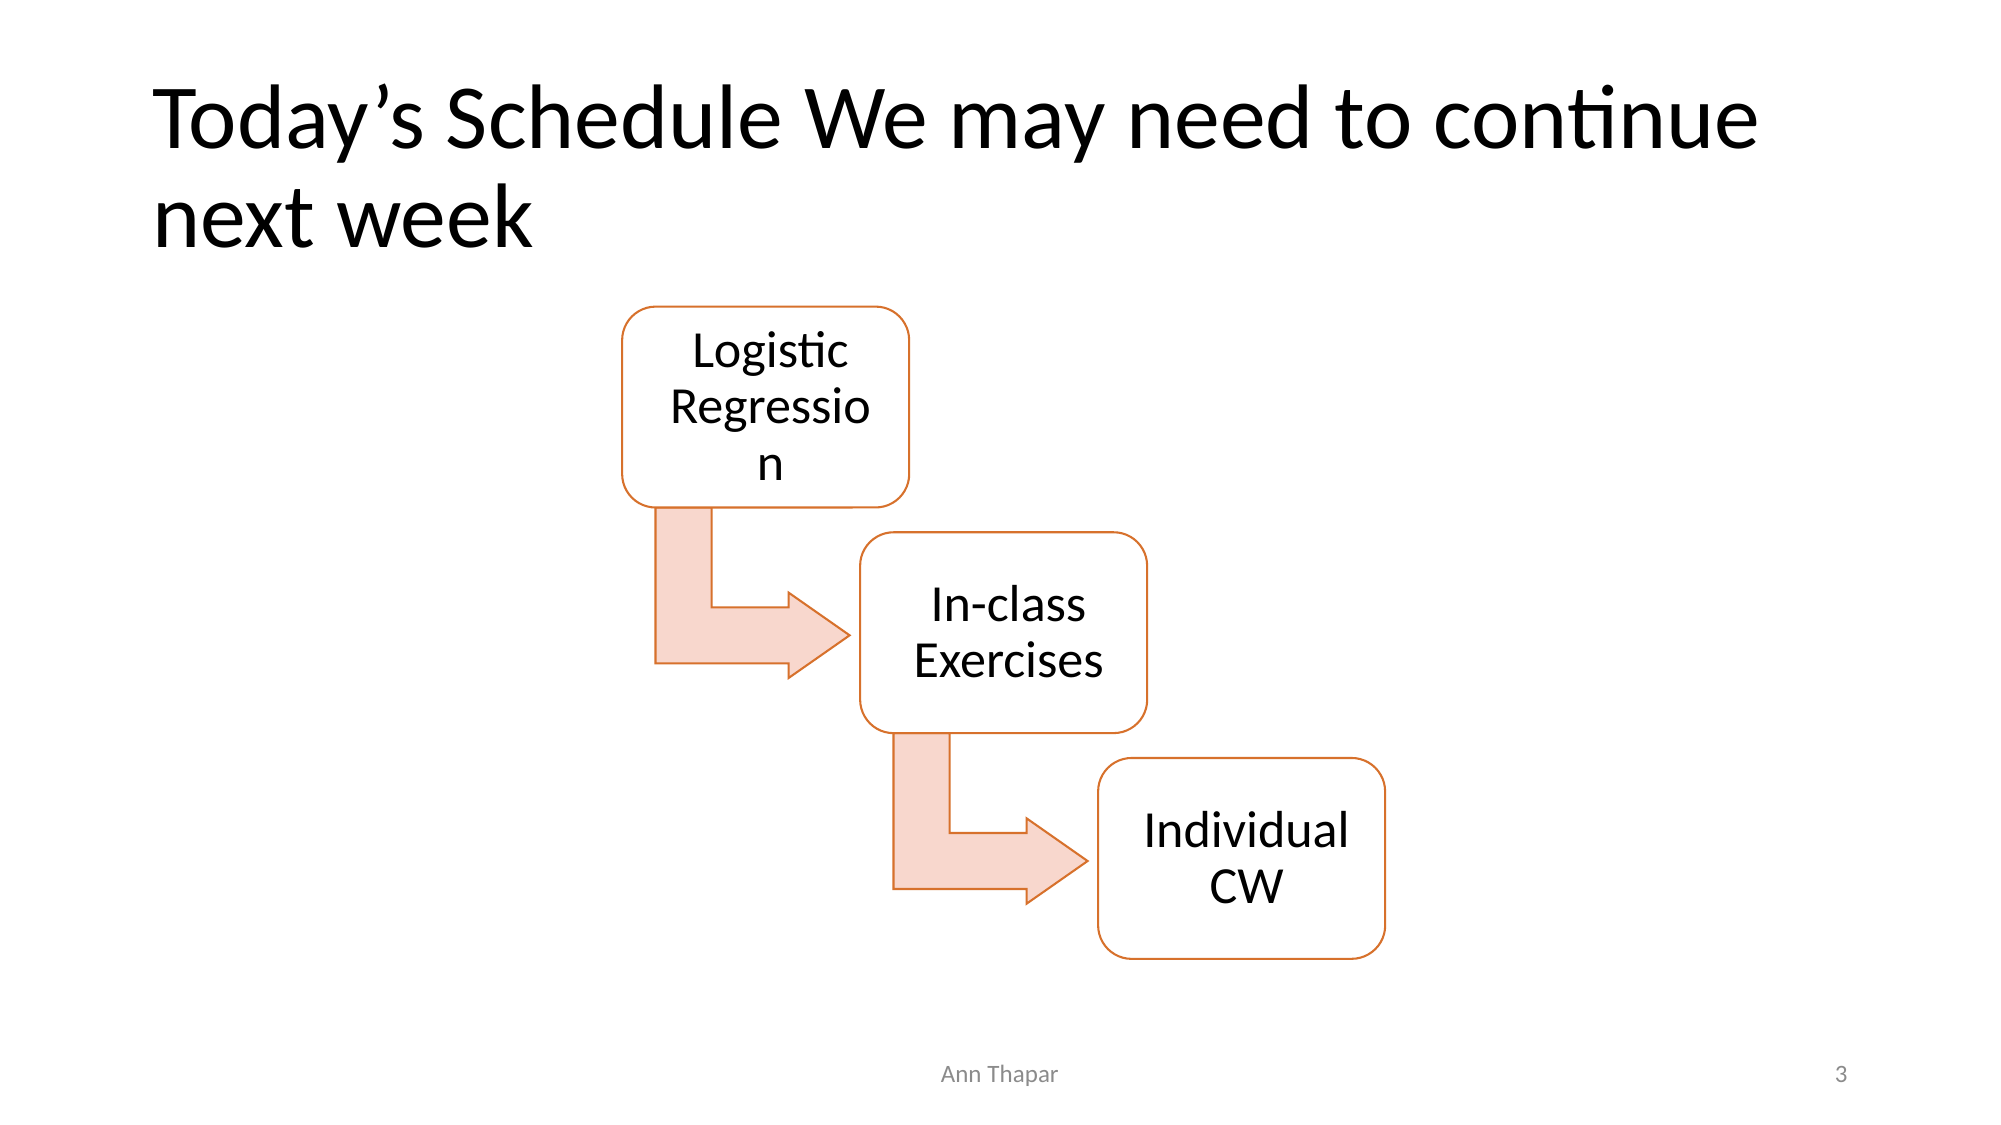

# Today’s Schedule We may need to continue next week
Logistic Regression
In-class Exercises
Individual CW
Ann Thapar
3